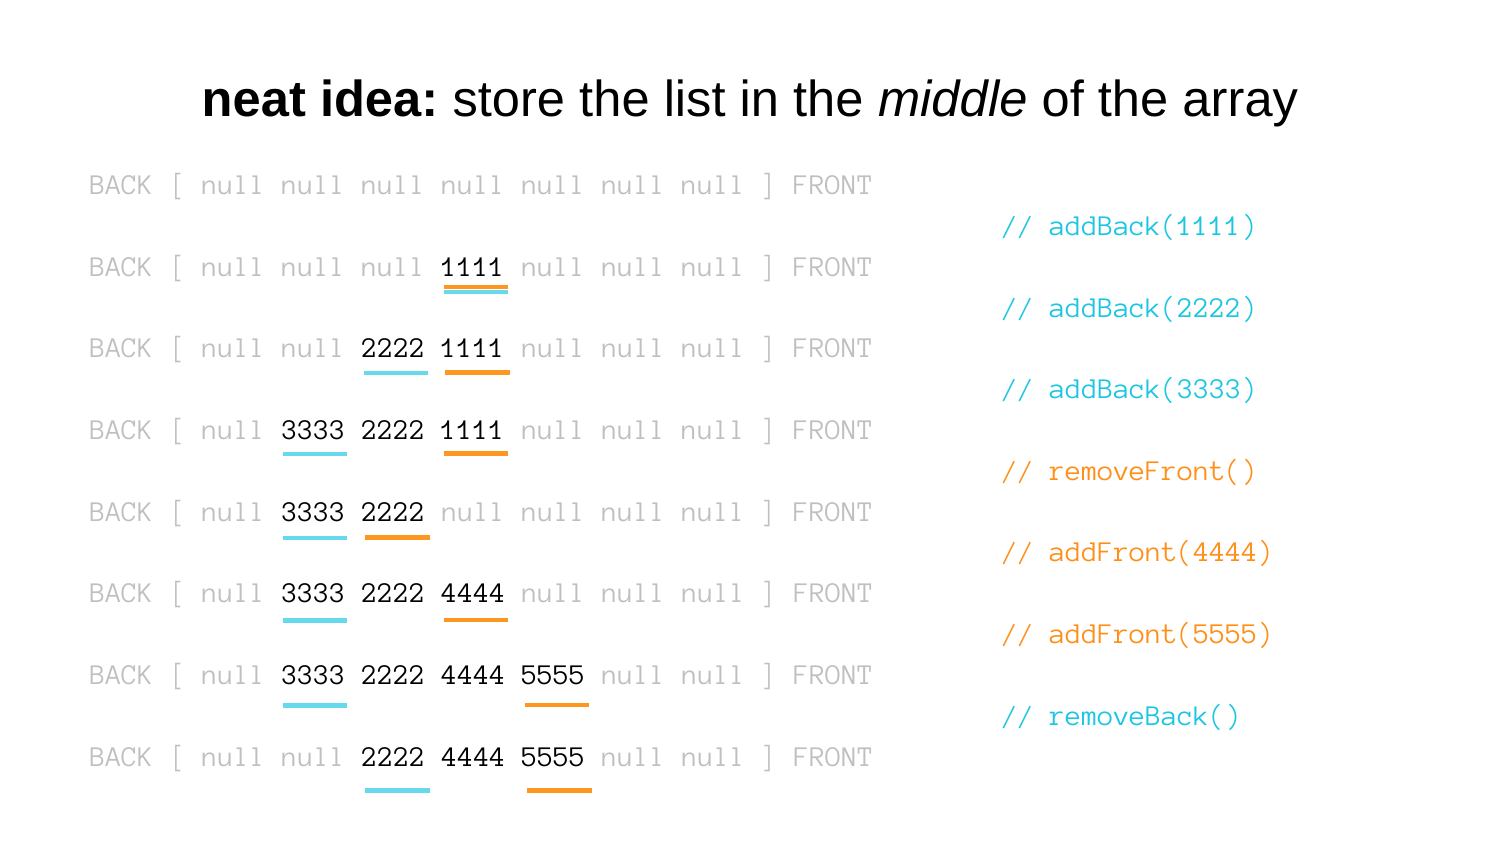

# neat idea: store the list in the middle of the array
BACK [ null null null null null null null ] FRONT
                                                         // addBack(1111)
BACK [ null null null 1111 null null null ] FRONT
                                                         // addBack(2222)
BACK [ null null 2222 1111 null null null ] FRONT
                                                         // addBack(3333)
BACK [ null 3333 2222 1111 null null null ] FRONT
                                                         // removeFront()
BACK [ null 3333 2222 null null null null ] FRONT
                                                         // addFront(4444)
BACK [ null 3333 2222 4444 null null null ] FRONT
                                                         // addFront(5555)
BACK [ null 3333 2222 4444 5555 null null ] FRONT
                                                         // removeBack()
BACK [ null null 2222 4444 5555 null null ] FRONT